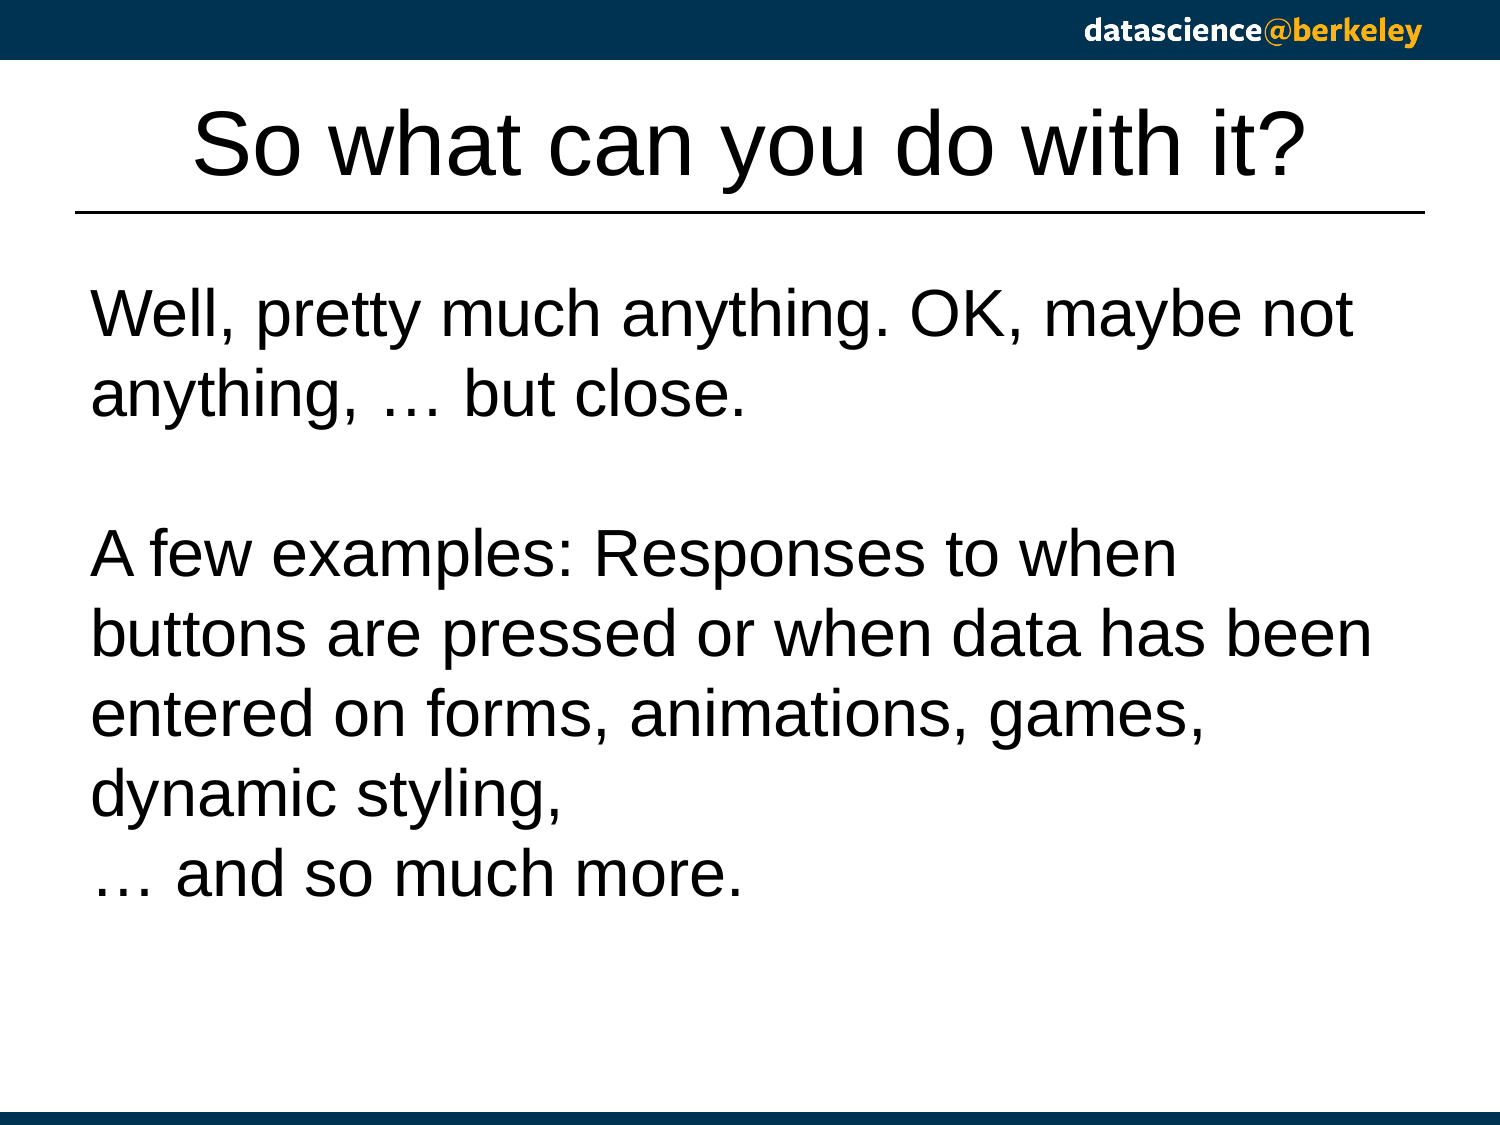

# So what can you do with it?
Well, pretty much anything. OK, maybe not anything, … but close.

A few examples: Responses to when buttons are pressed or when data has been entered on forms, animations, games, dynamic styling,
… and so much more.